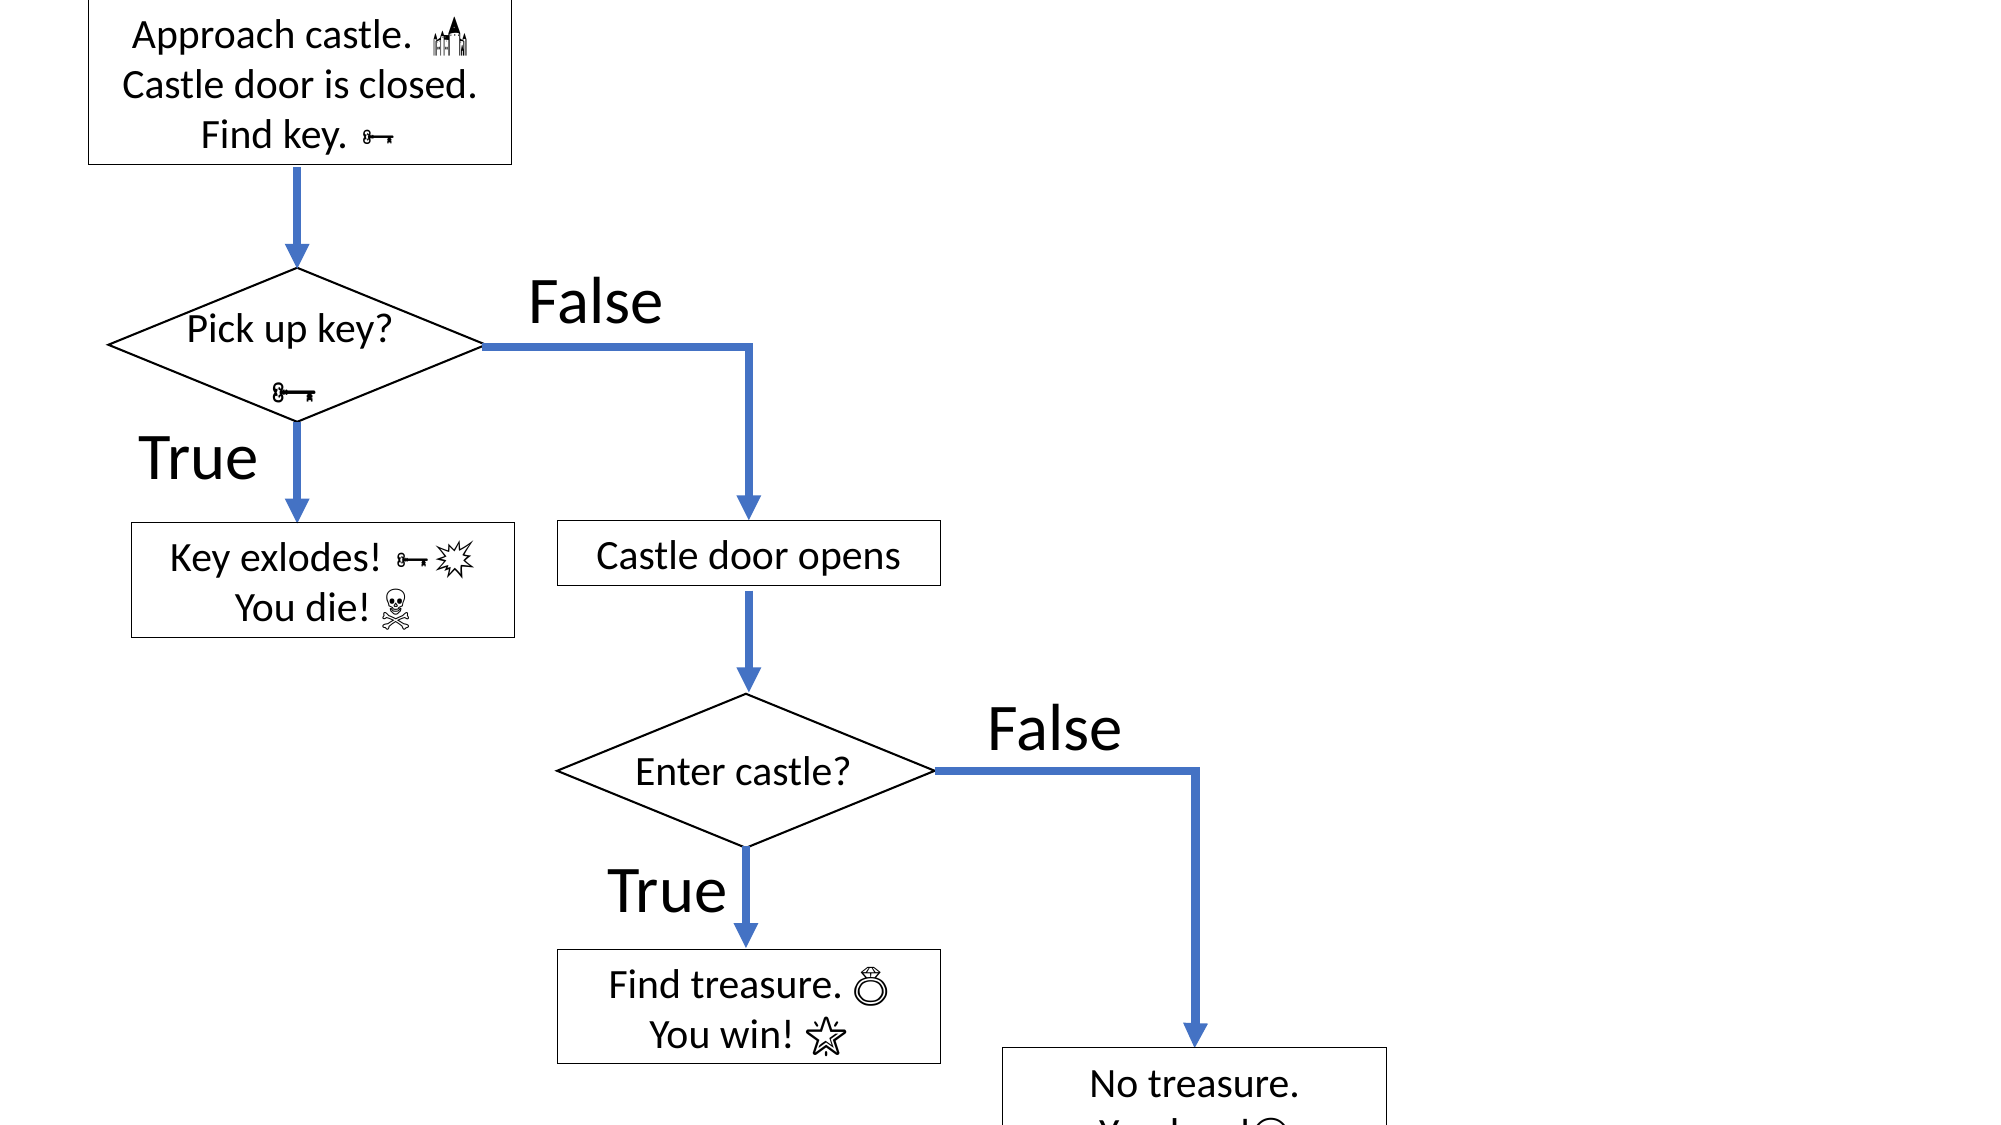

Approach castle.  🏰
Castle door is closed.
Find key. 🗝
False

Pick up key?
🗝
True
Castle door opens
Key exlodes! 🗝💥
You die! ☠️
False

Enter castle?
True
Find treasure. 💍
You win! 🌟
No treasure.
You lose!😖